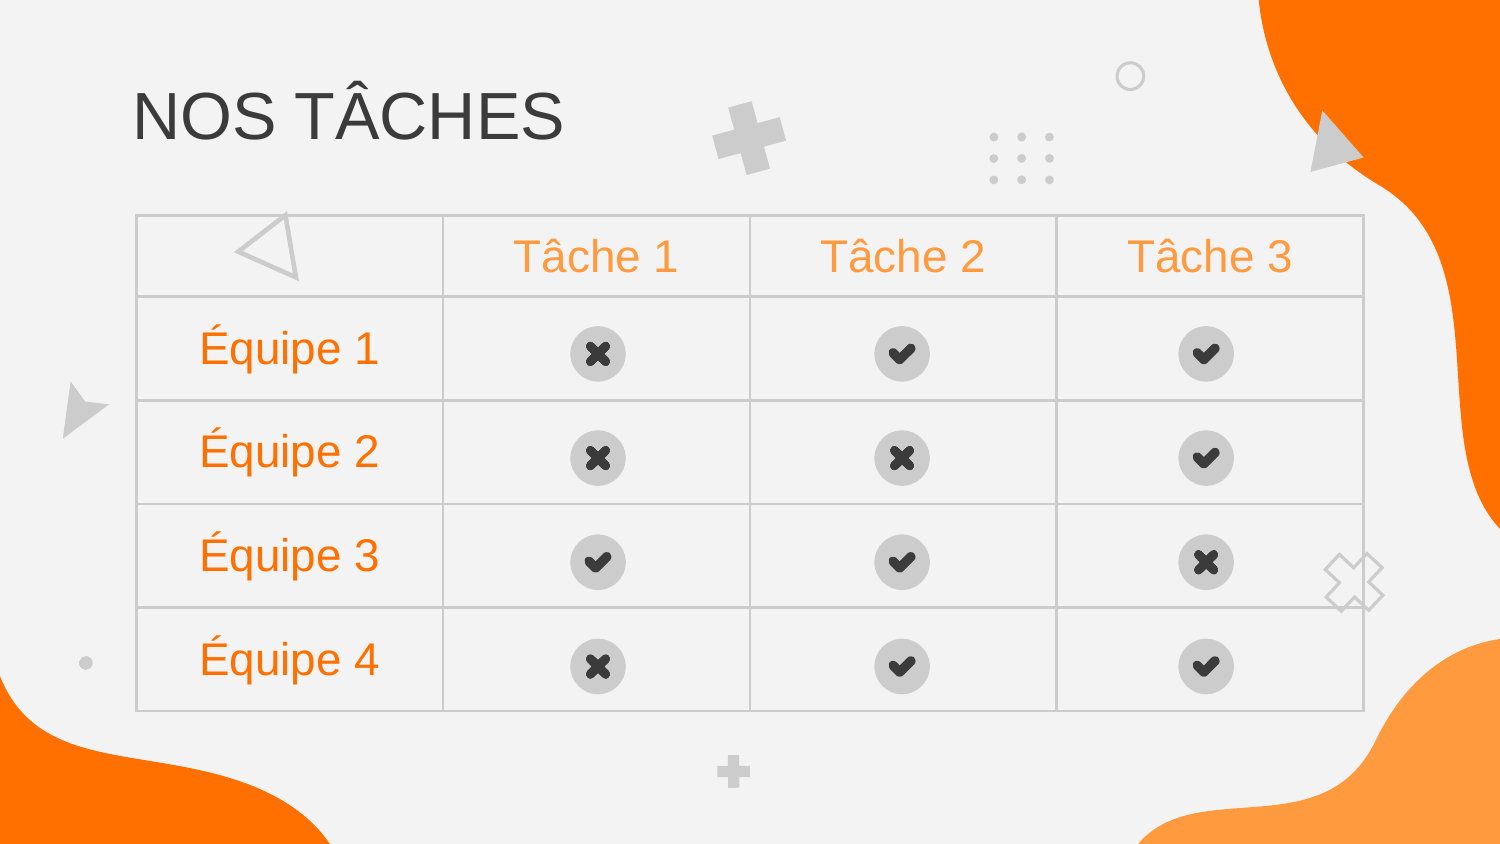

# NOS TÂCHES

|  | Tâche 1 | Tâche 2 | Tâche 3 |
| --- | --- | --- | --- |
| Équipe 1 |  |  |  |
| Équipe 2 |  |  |  |
| Équipe 3 |  |  |  |
| Équipe 4 |  |  |  |